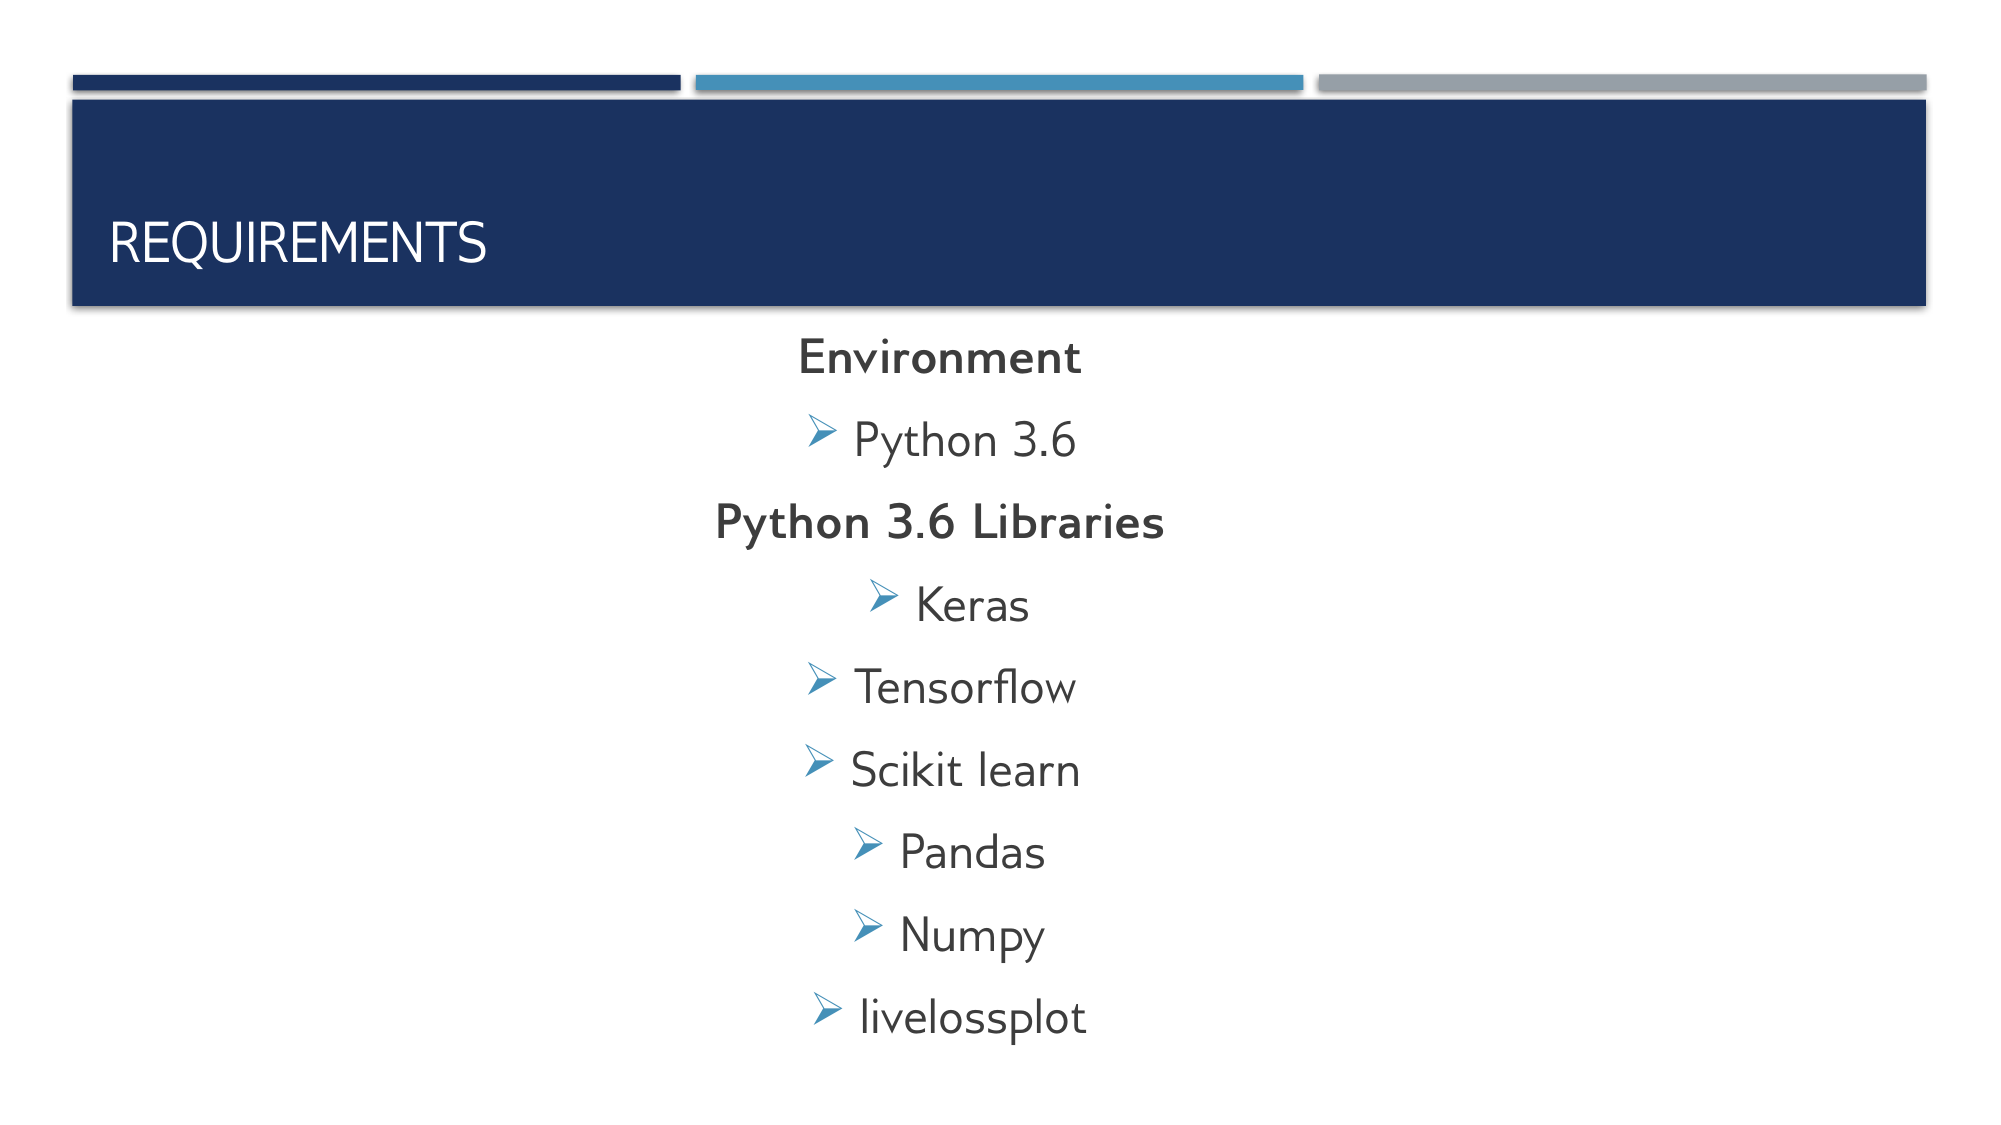

# REQUIREMENTS
Environment
Python 3.6
Python 3.6 Libraries
Keras
Tensorflow
Scikit learn
Pandas
Numpy
livelossplot